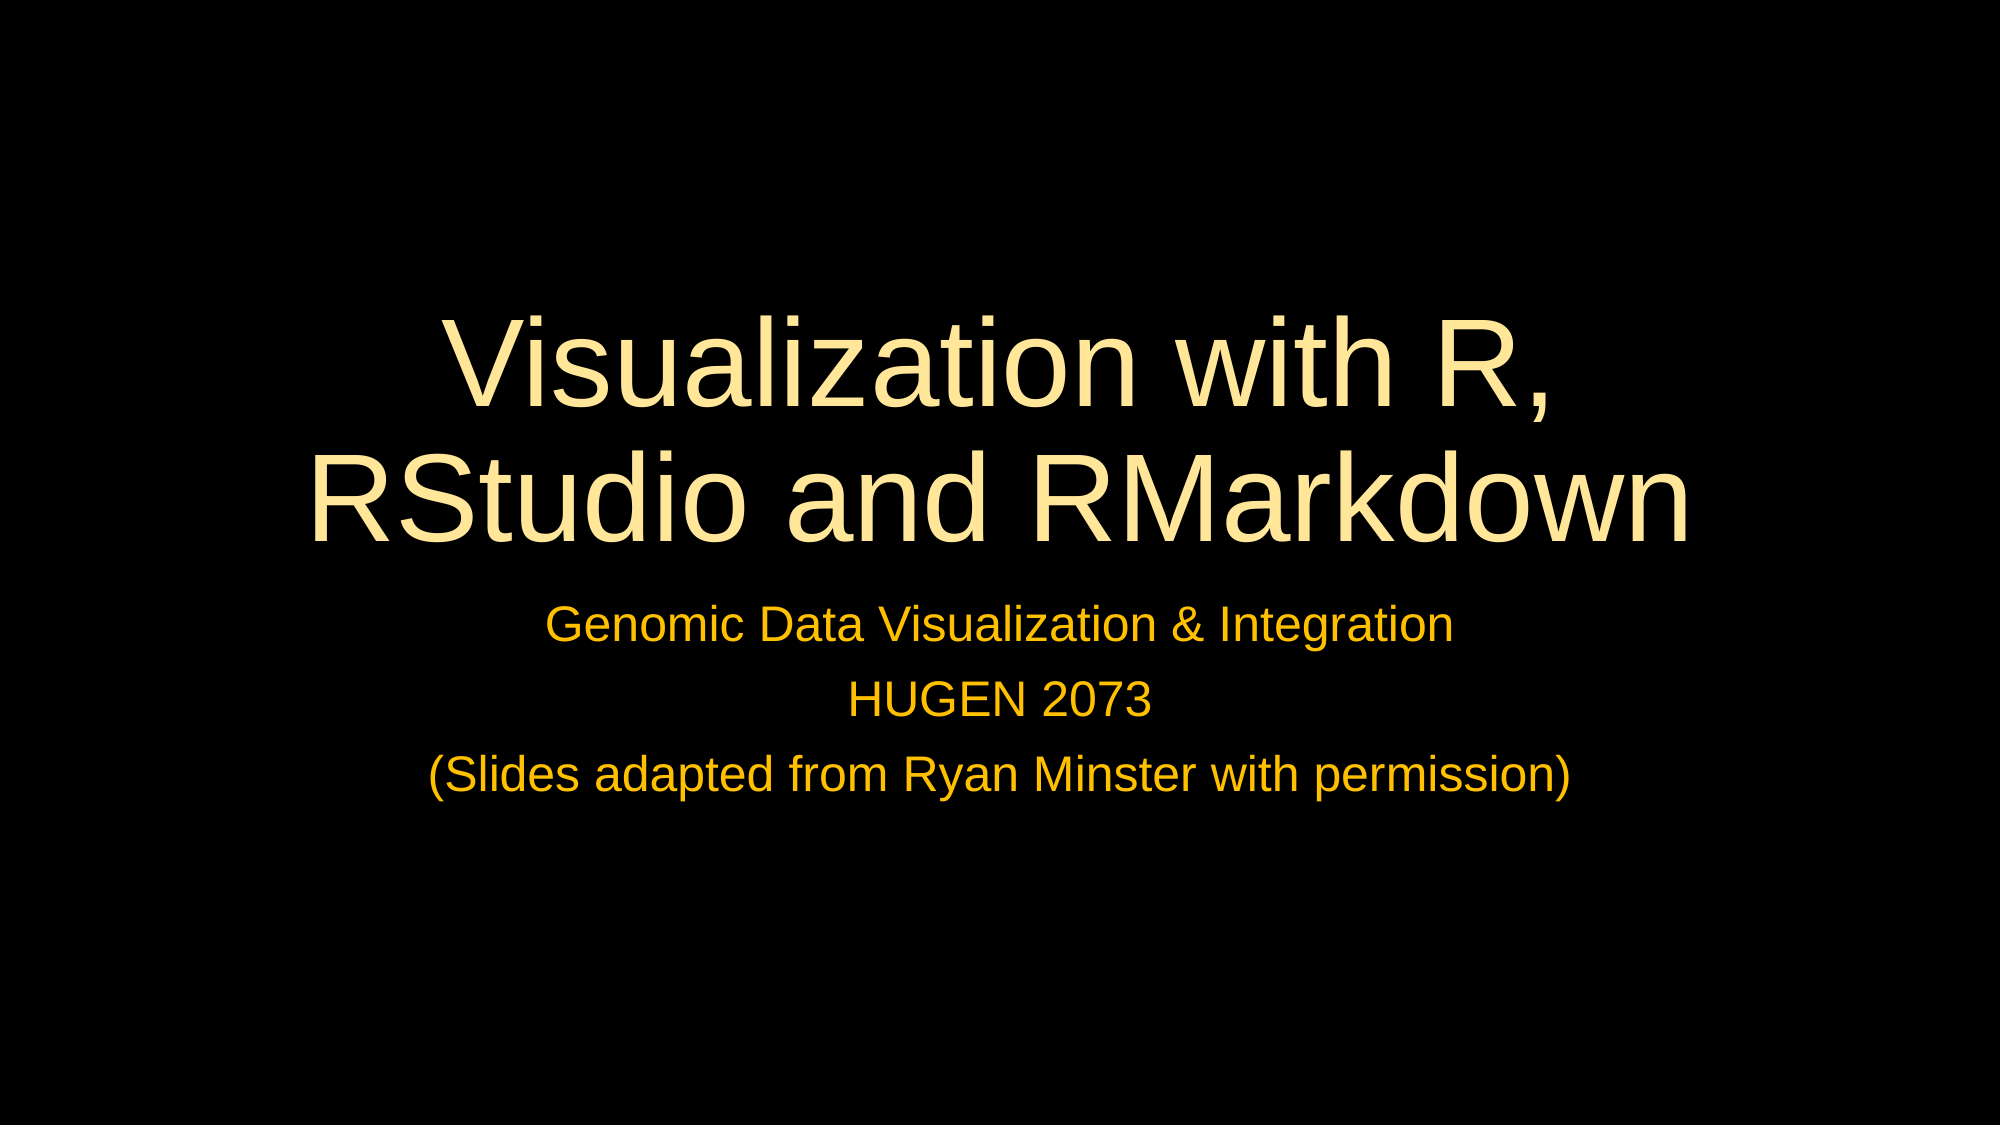

# Visualization with R, RStudio and RMarkdown
Genomic Data Visualization & Integration
HUGEN 2073
(Slides adapted from Ryan Minster with permission)